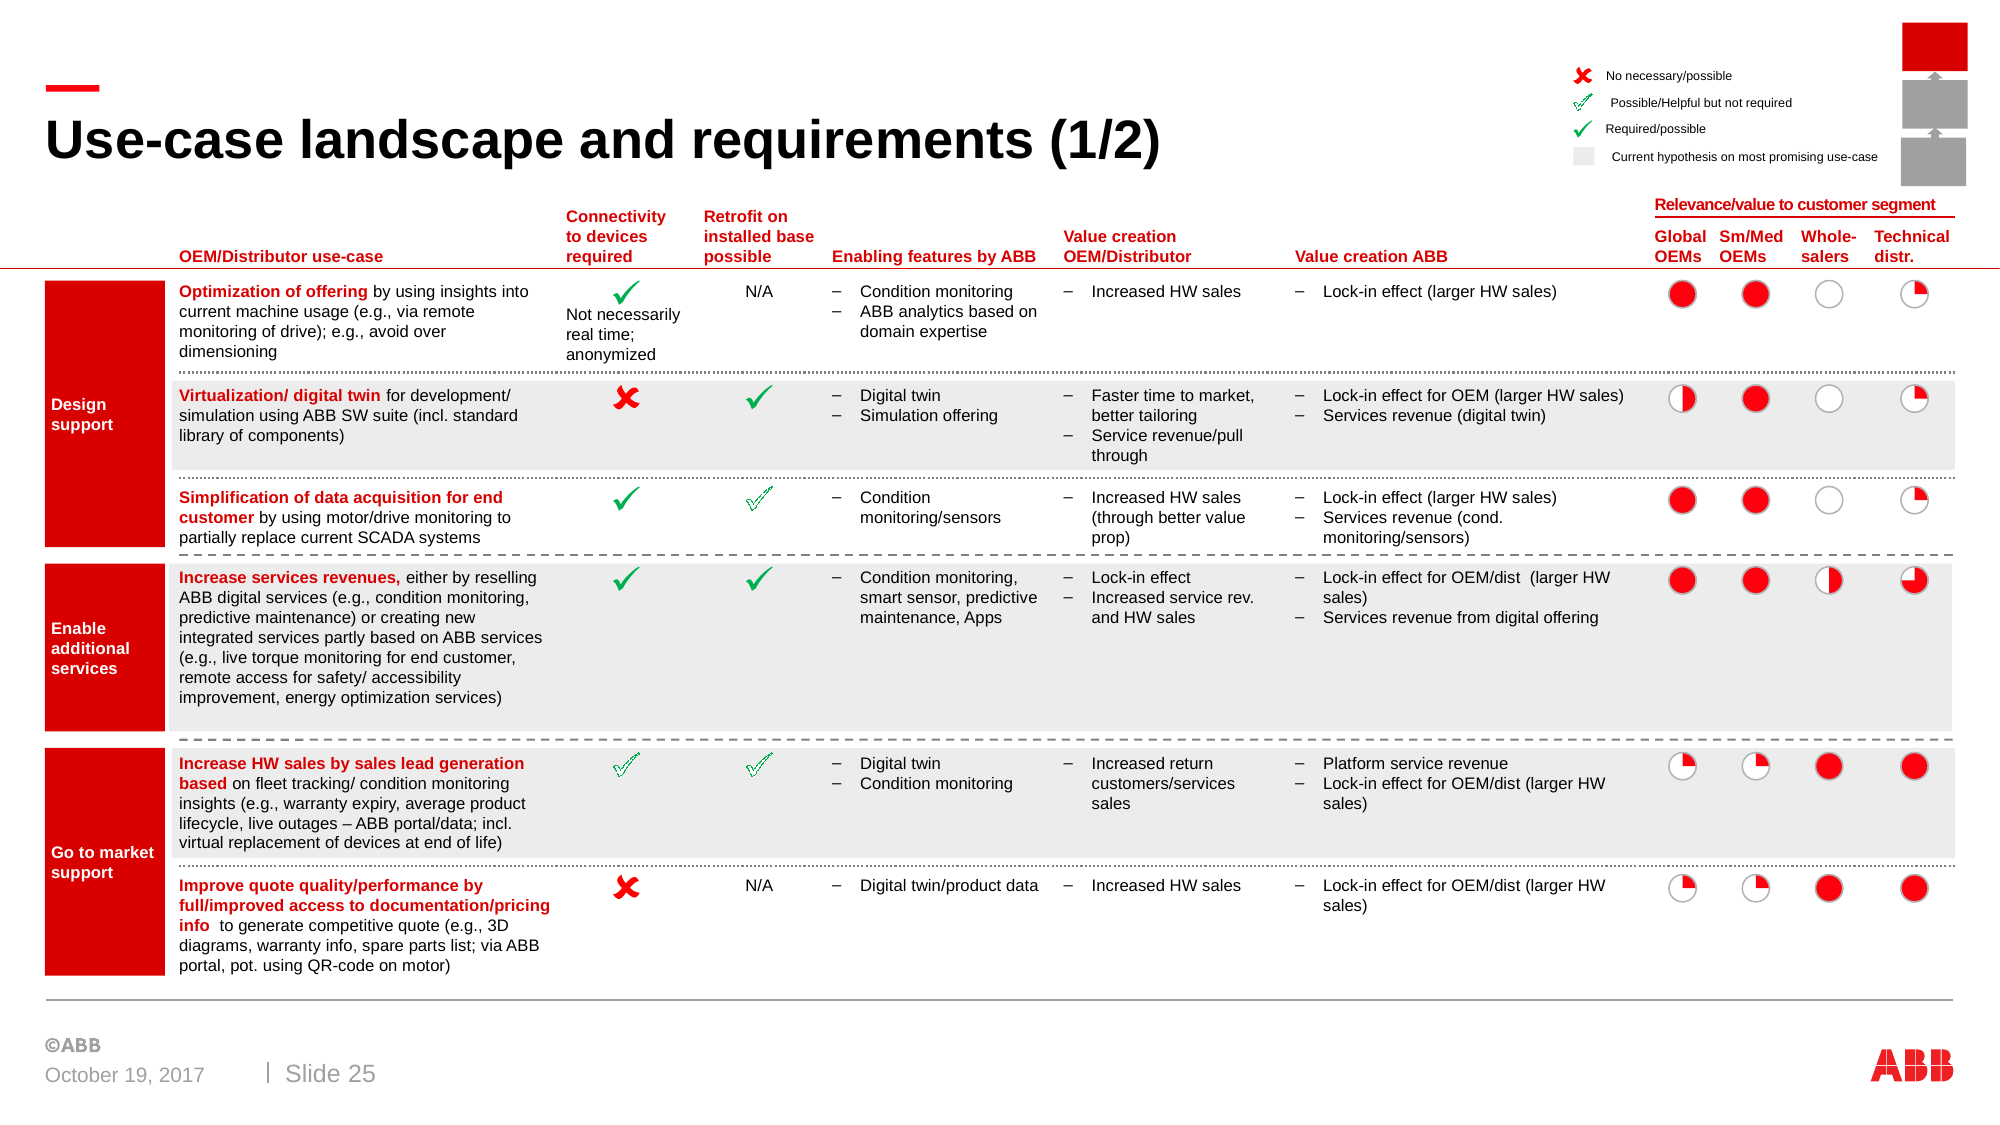

No necessary/possible

Possible/Helpful but not required

Required/possible

Current hypothesis on most promising use-case

# Use-case landscape and requirements (1/2)

Relevance/value to customer segment
Connectivity to devices required
Retrofit on installed base possible
Value creation OEM/Distributor
Global OEMs
Sm/Med OEMs
Whole-salers
Technical distr.
OEM/Distributor use-case
Enabling features by ABB
Value creation ABB
Design support
Optimization of offering by using insights into current machine usage (e.g., via remote monitoring of drive); e.g., avoid over dimensioning

N/A
Condition monitoring
ABB analytics based on domain expertise
Increased HW sales
Lock-in effect (larger HW sales)

Not necessarily real time; anonymized

Virtualization/ digital twin for development/ simulation using ABB SW suite (incl. standard library of components)

Digital twin
Simulation offering
Faster time to market, better tailoring
Service revenue/pull through
Lock-in effect for OEM (larger HW sales)
Services revenue (digital twin)

Simplification of data acquisition for end customer by using motor/drive monitoring to partially replace current SCADA systems

Condition monitoring/sensors
Increased HW sales (through better value prop)
Lock-in effect (larger HW sales)
Services revenue (cond. monitoring/sensors)

Enable additional services

Increase services revenues, either by reselling ABB digital services (e.g., condition monitoring, predictive maintenance) or creating new integrated services partly based on ABB services (e.g., live torque monitoring for end customer, remote access for safety/ accessibility improvement, energy optimization services)

Condition monitoring, smart sensor, predictive maintenance, Apps
Lock-in effect
Increased service rev. and HW sales
Lock-in effect for OEM/dist  (larger HW sales)
Services revenue from digital offering

Go to market support

Increase HW sales by sales lead generation based on fleet tracking/ condition monitoring insights (e.g., warranty expiry, average product lifecycle, live outages – ABB portal/data; incl. virtual replacement of devices at end of life)

Digital twin
Condition monitoring
Increased return customers/services sales
Platform service revenue
Lock-in effect for OEM/dist (larger HW sales)

Improve quote quality/performance by full/improved access to documentation/pricing info  to generate competitive quote (e.g., 3D diagrams, warranty info, spare parts list; via ABB portal, pot. using QR-code on motor)

N/A
Digital twin/product data
Increased HW sales
Lock-in effect for OEM/dist (larger HW sales)